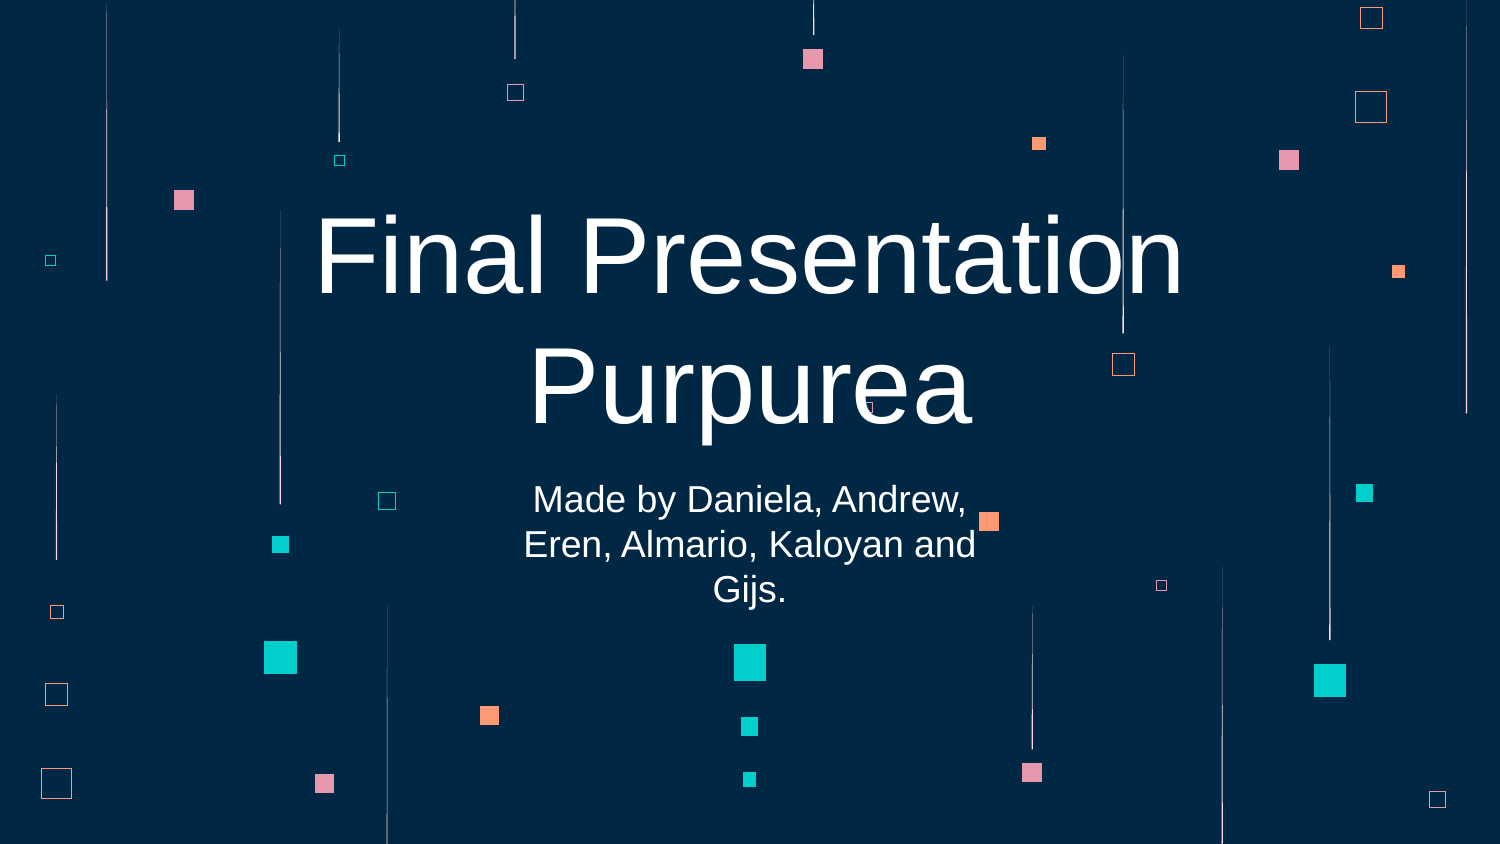

# Final Presentation Purpurea

Made by Daniela, Andrew, Eren, Almario, Kaloyan and Gijs.